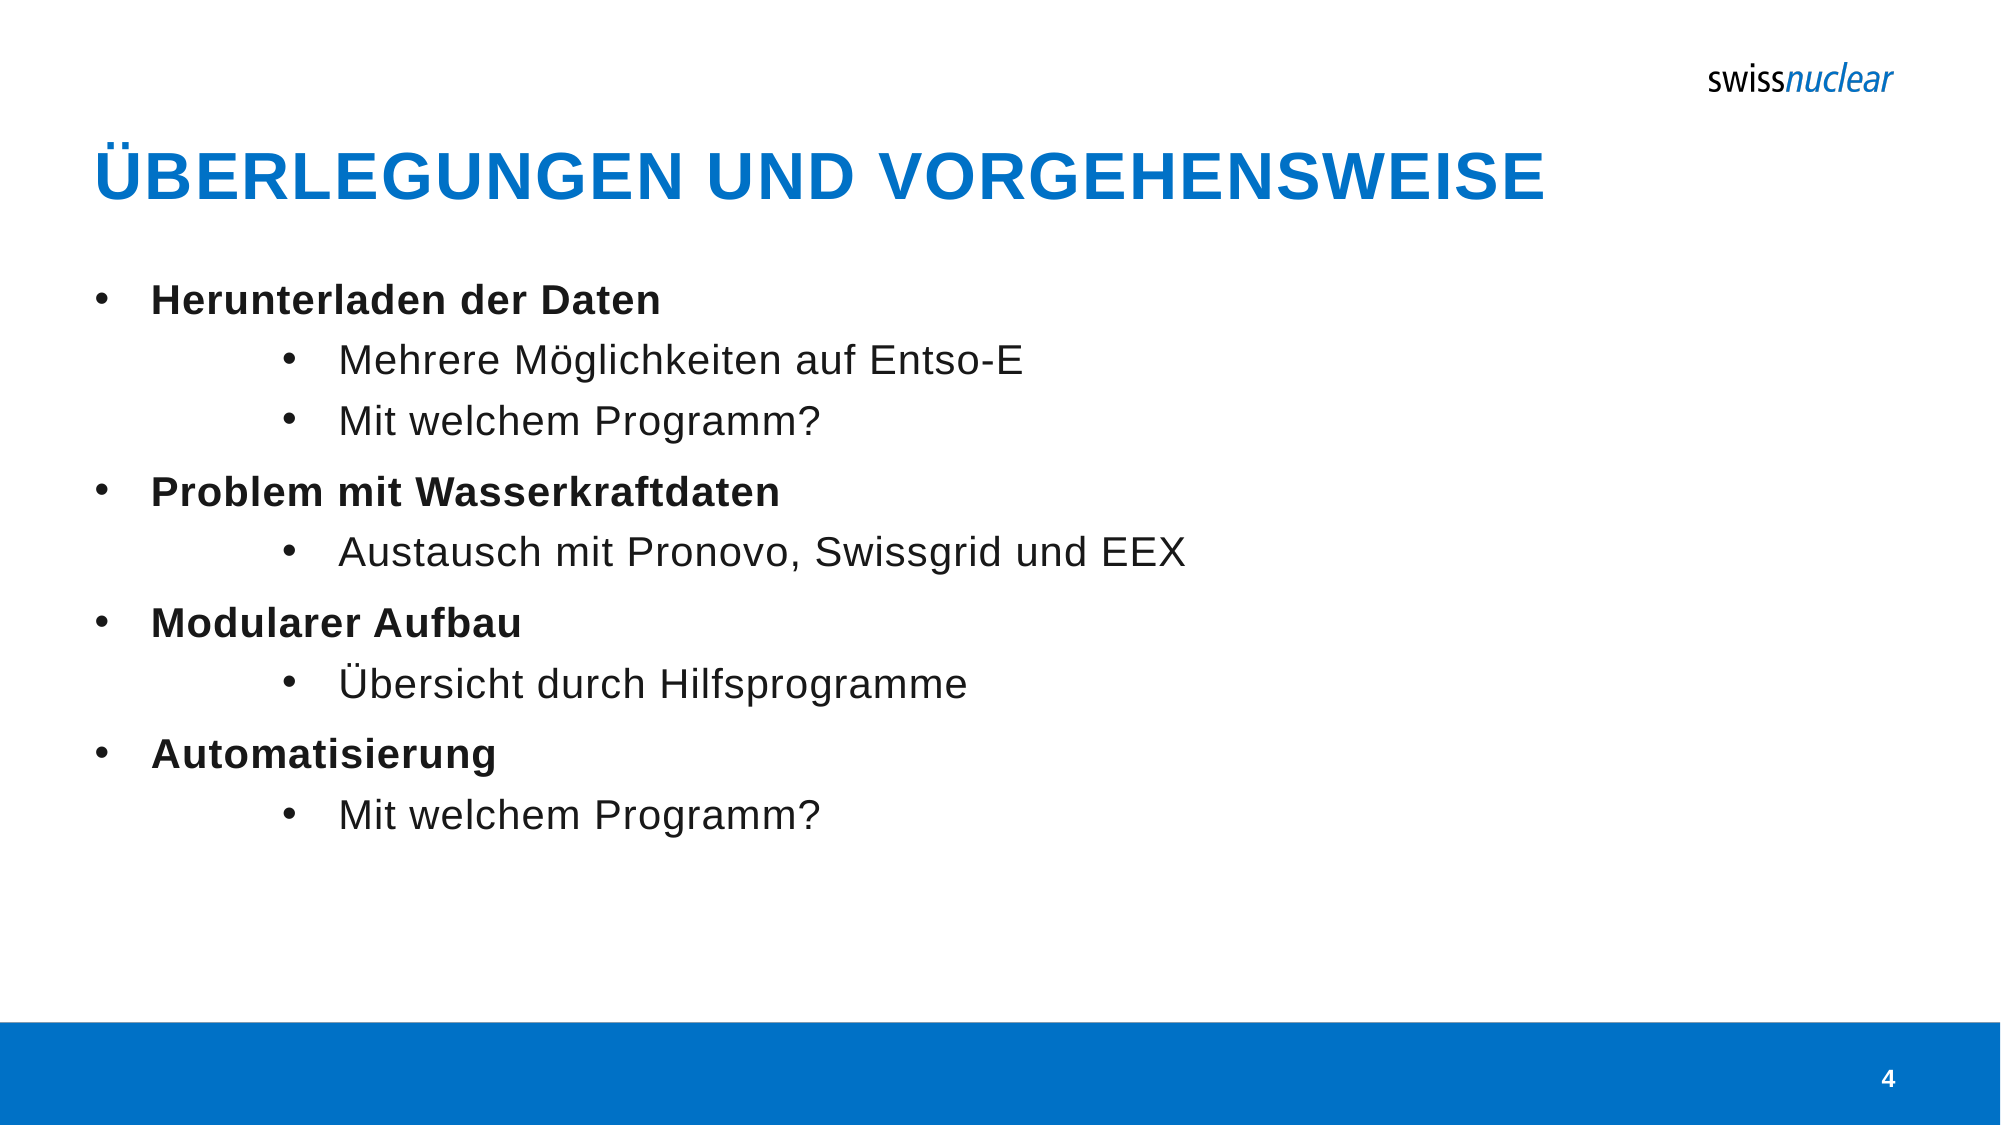

# Überlegungen und Vorgehensweise
Herunterladen der Daten
Mehrere Möglichkeiten auf Entso-E
Mit welchem Programm?
Problem mit Wasserkraftdaten
Austausch mit Pronovo, Swissgrid und EEX
Modularer Aufbau
Übersicht durch Hilfsprogramme
Automatisierung
Mit welchem Programm?

4